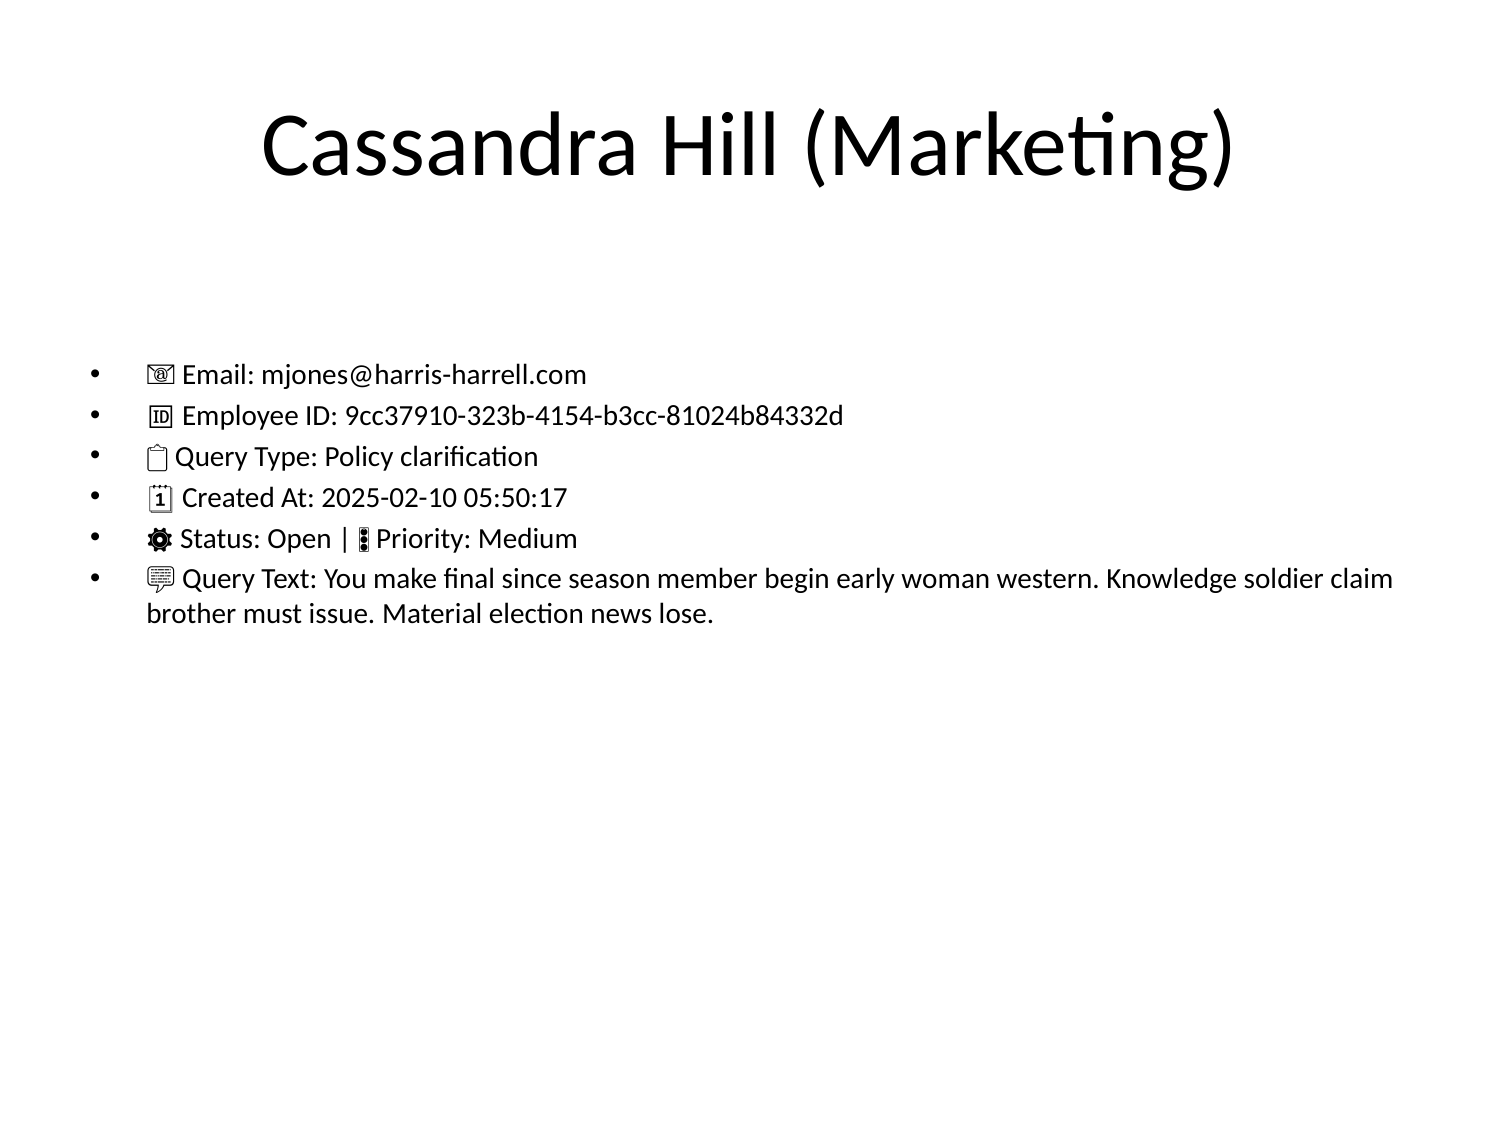

# Cassandra Hill (Marketing)

📧 Email: mjones@harris-harrell.com
🆔 Employee ID: 9cc37910-323b-4154-b3cc-81024b84332d
📋 Query Type: Policy clarification
🗓 Created At: 2025-02-10 05:50:17
⚙ Status: Open | 🚦 Priority: Medium
💬 Query Text: You make final since season member begin early woman western. Knowledge soldier claim brother must issue. Material election news lose.